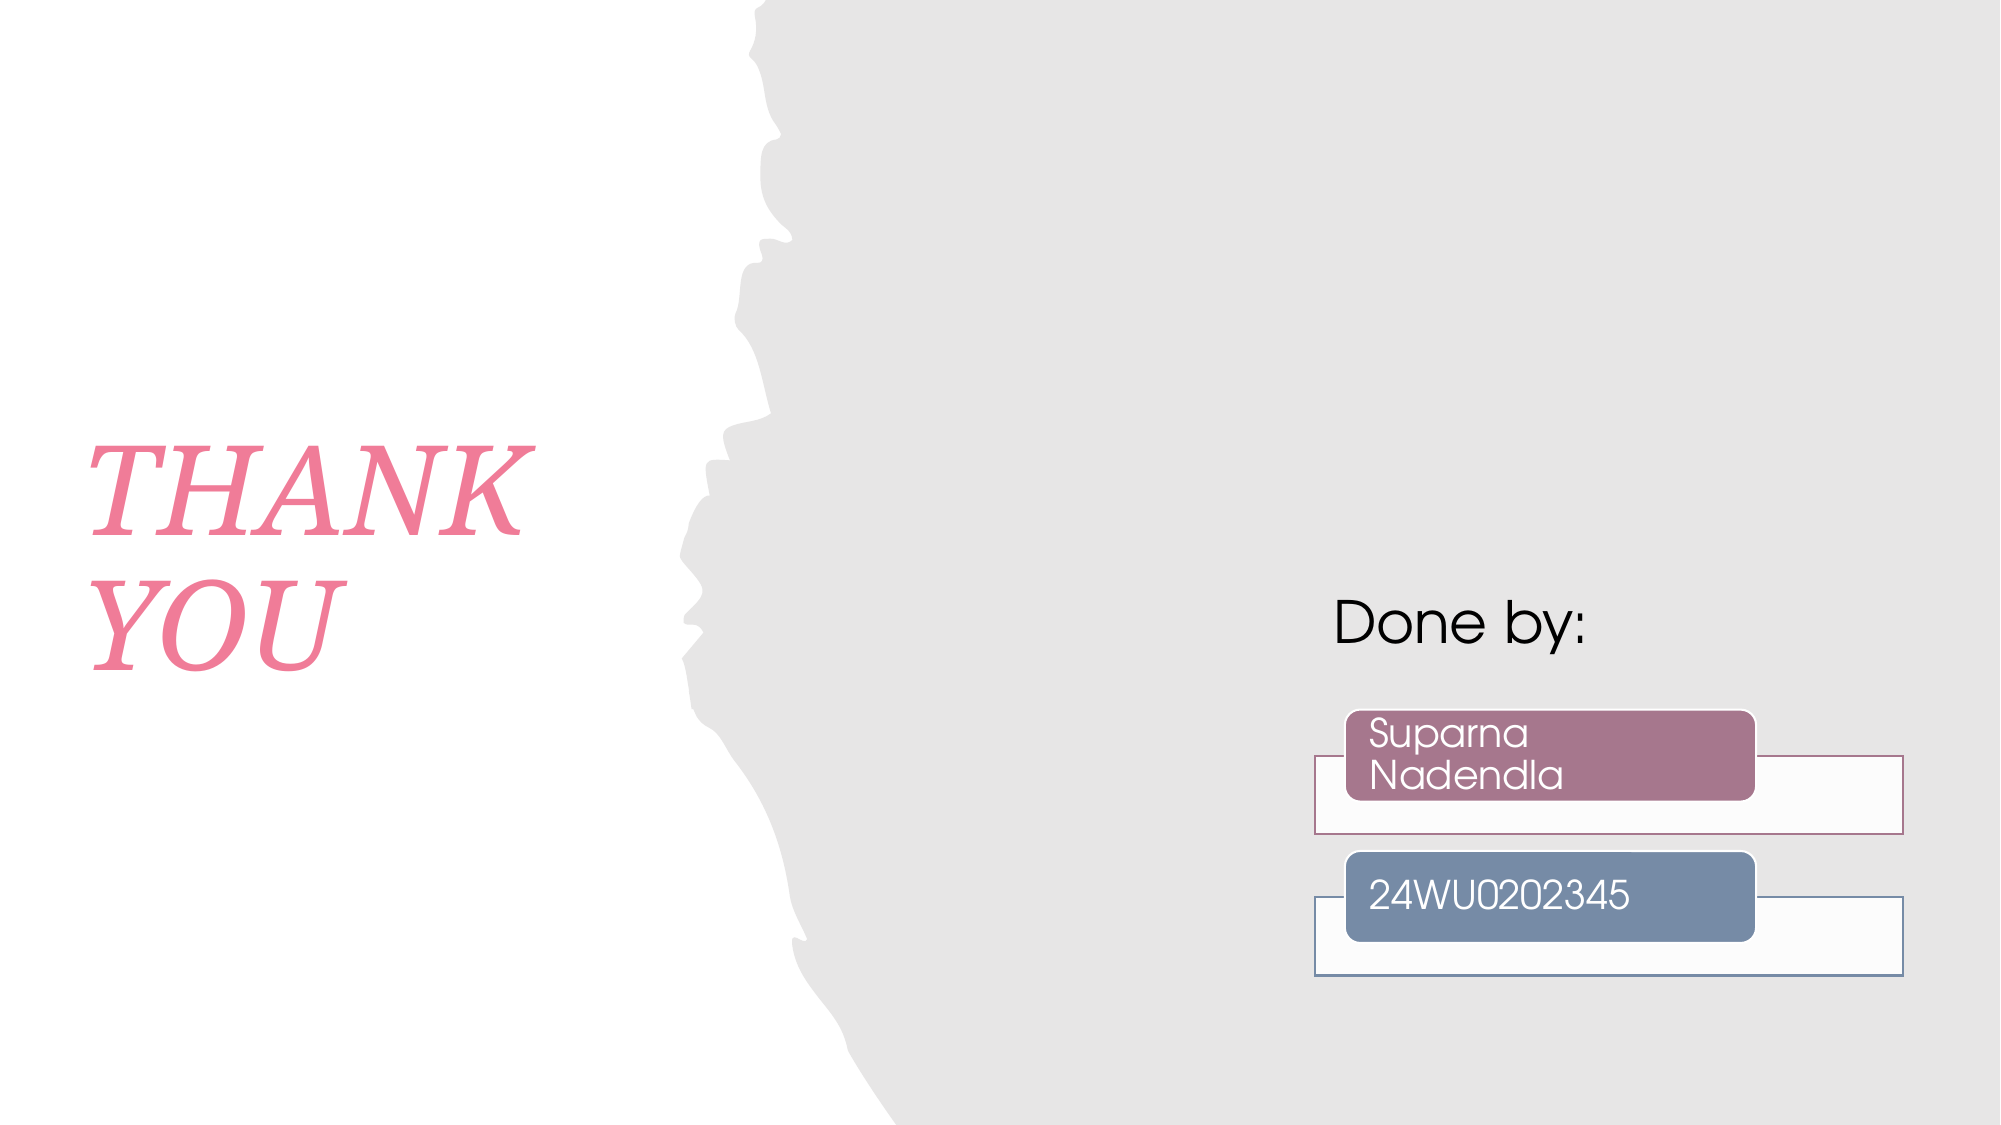

# THANK YOU
Suparna Nadendla
24WU0202345
Done by: